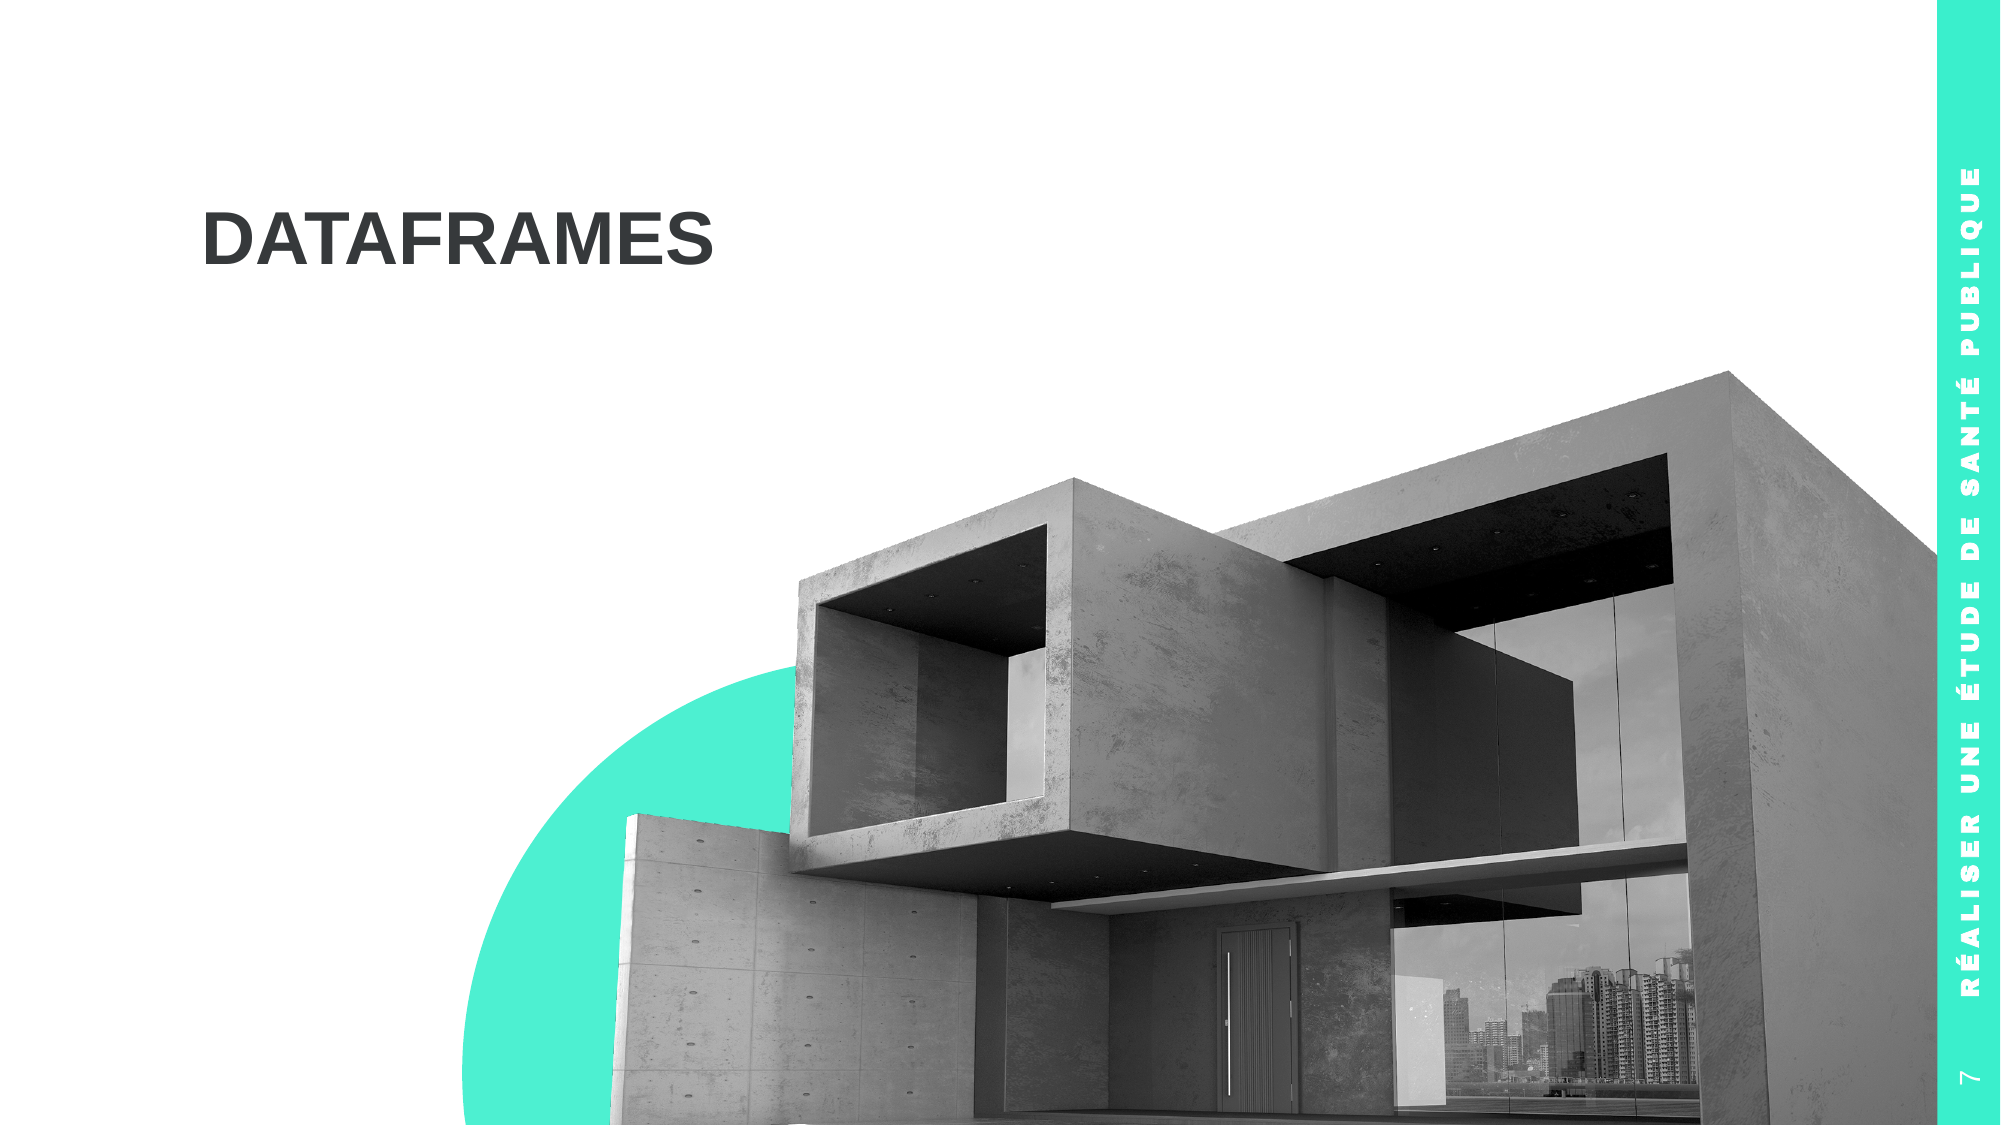

# DATAFRAMES
Réaliser une étude de santé publique
7